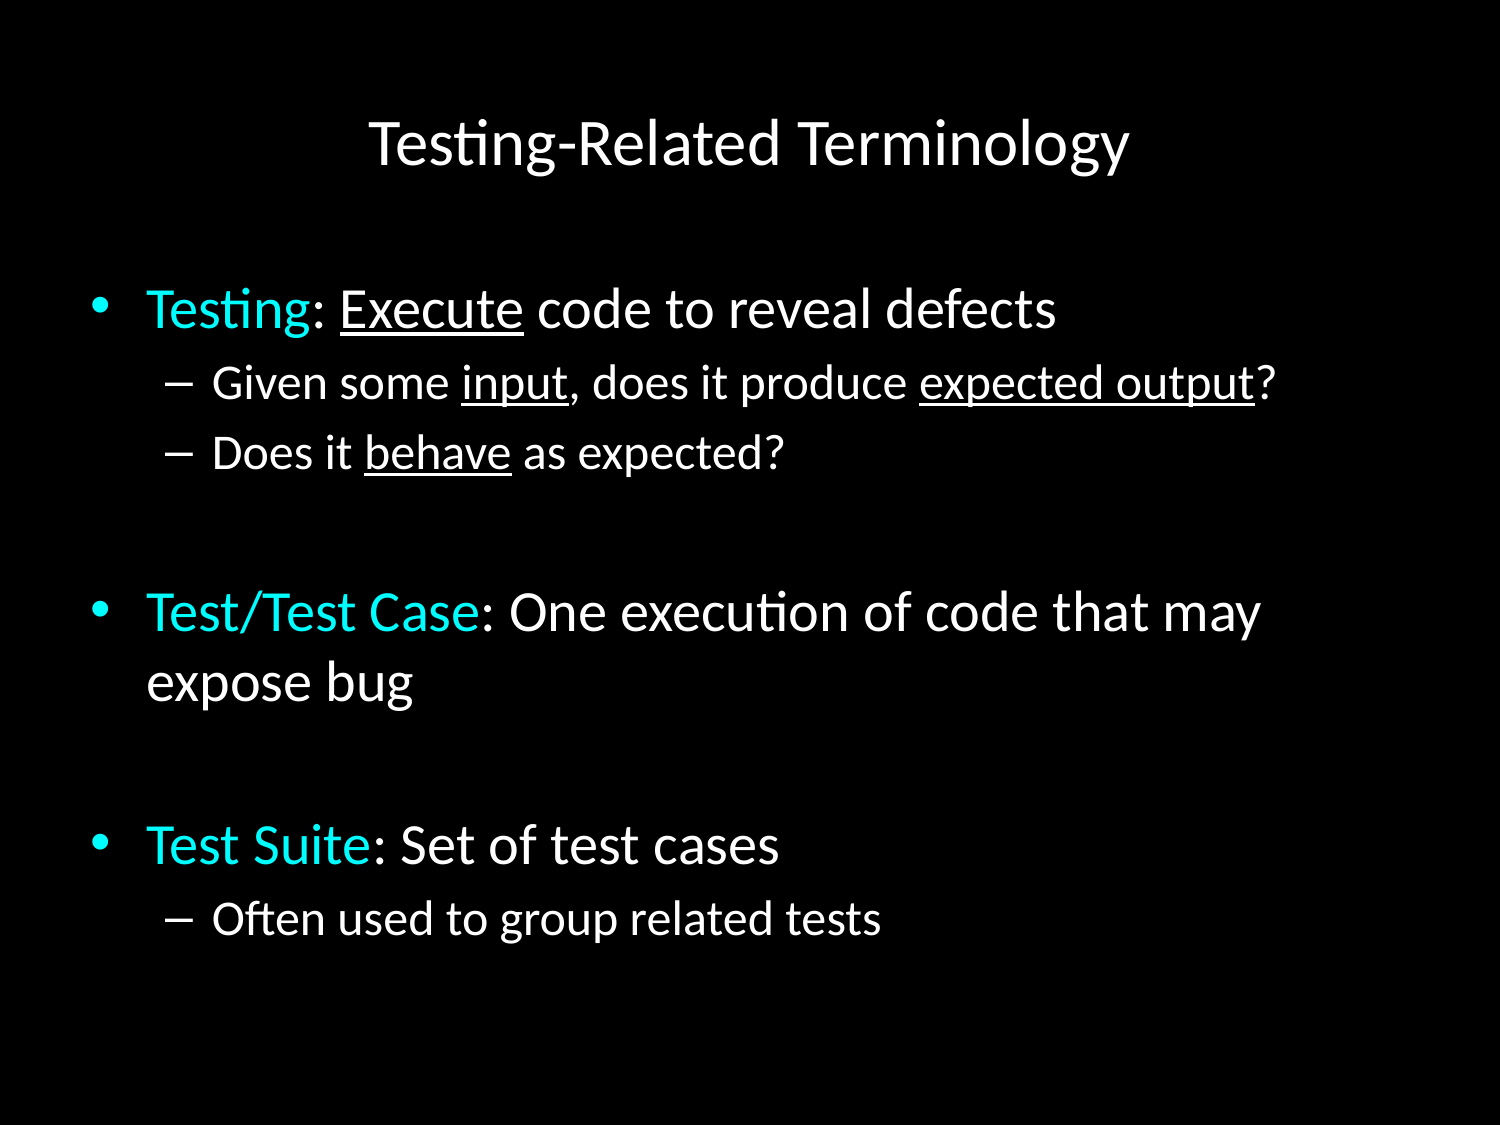

# Testing-Related Terminology
Testing: Execute code to reveal defects
Given some input, does it produce expected output?
Does it behave as expected?

Test/Test Case: One execution of code that may expose bug

Test Suite: Set of test cases
Often used to group related tests